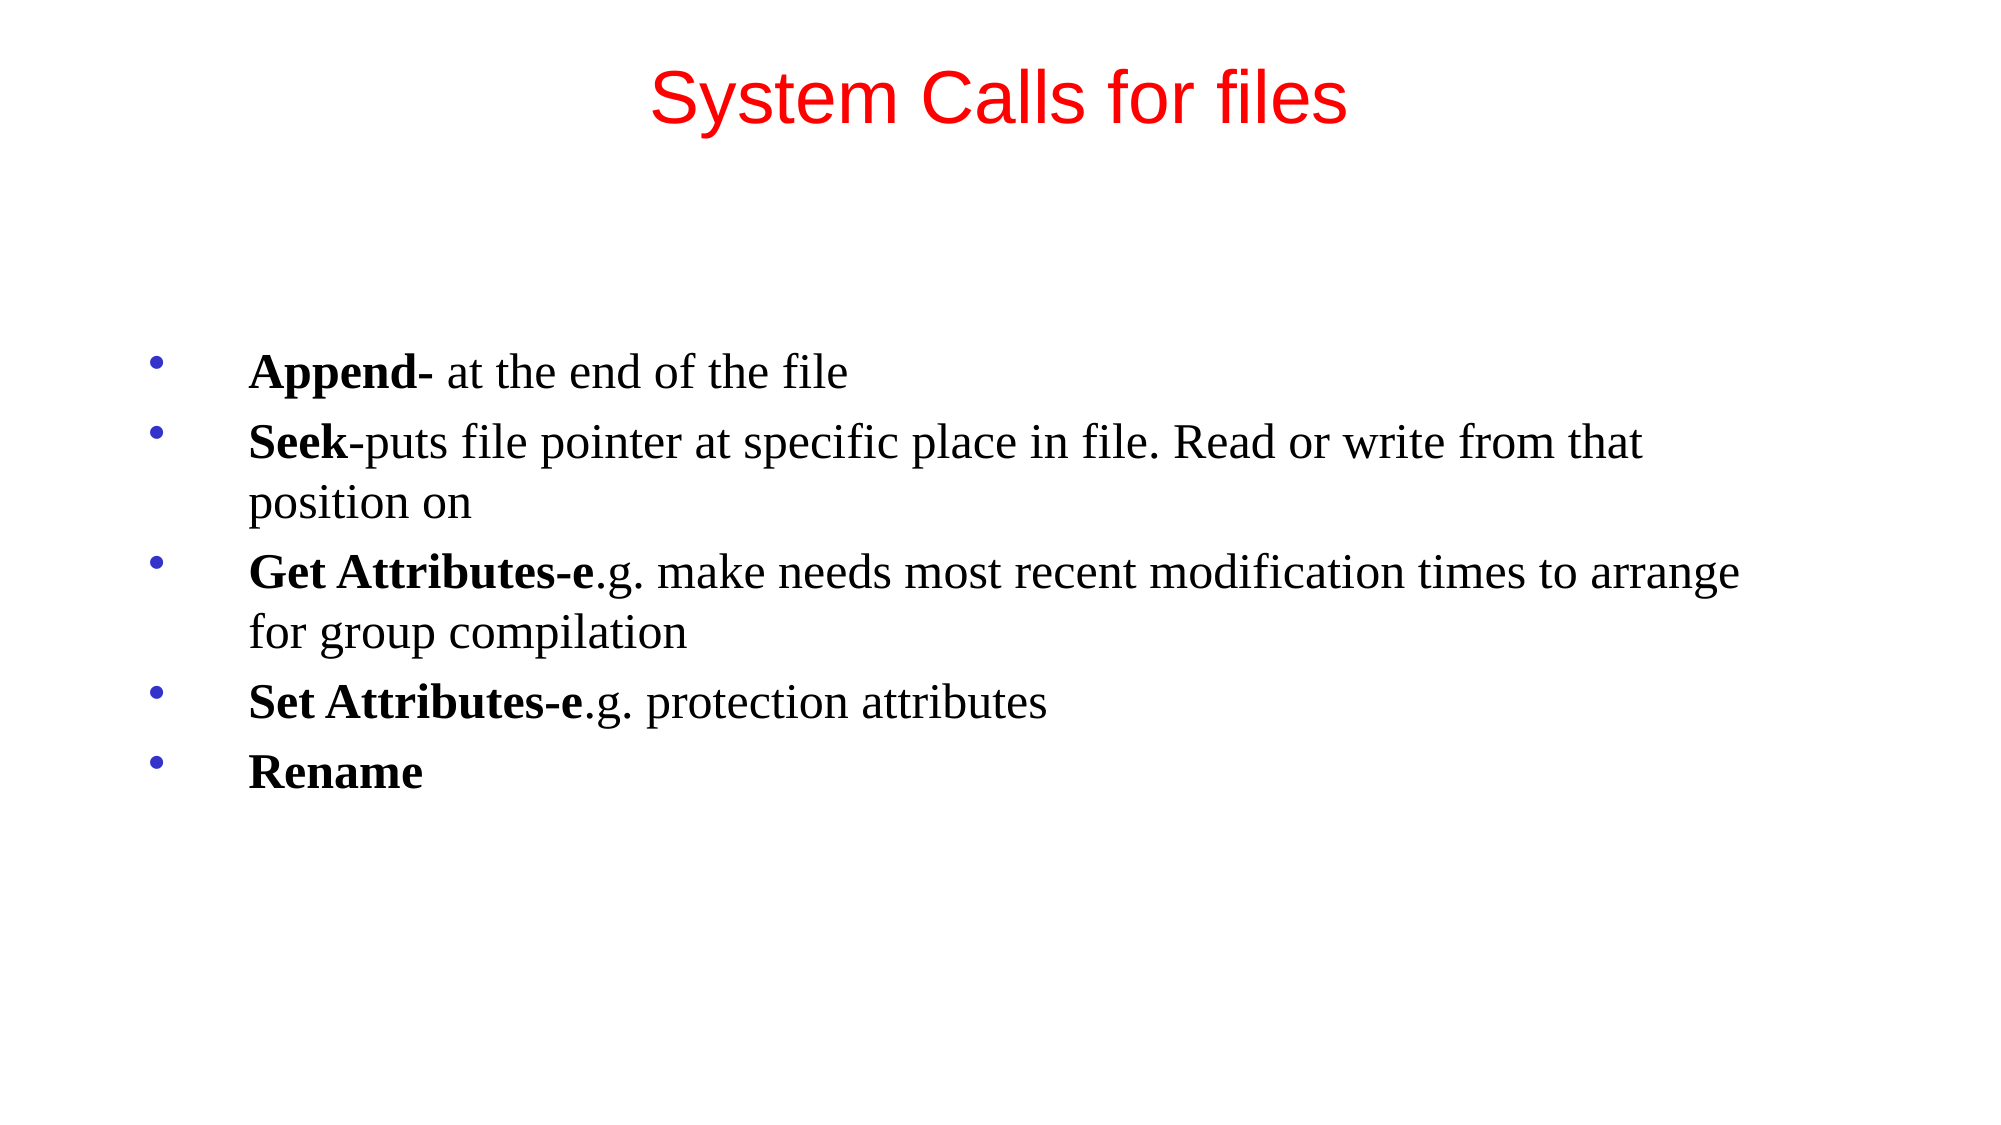

System Calls for files

Append- at the end of the file
Seek-puts file pointer at specific place in file. Read or write from that position on
Get Attributes-e.g. make needs most recent modification times to arrange for group compilation
Set Attributes-e.g. protection attributes
Rename